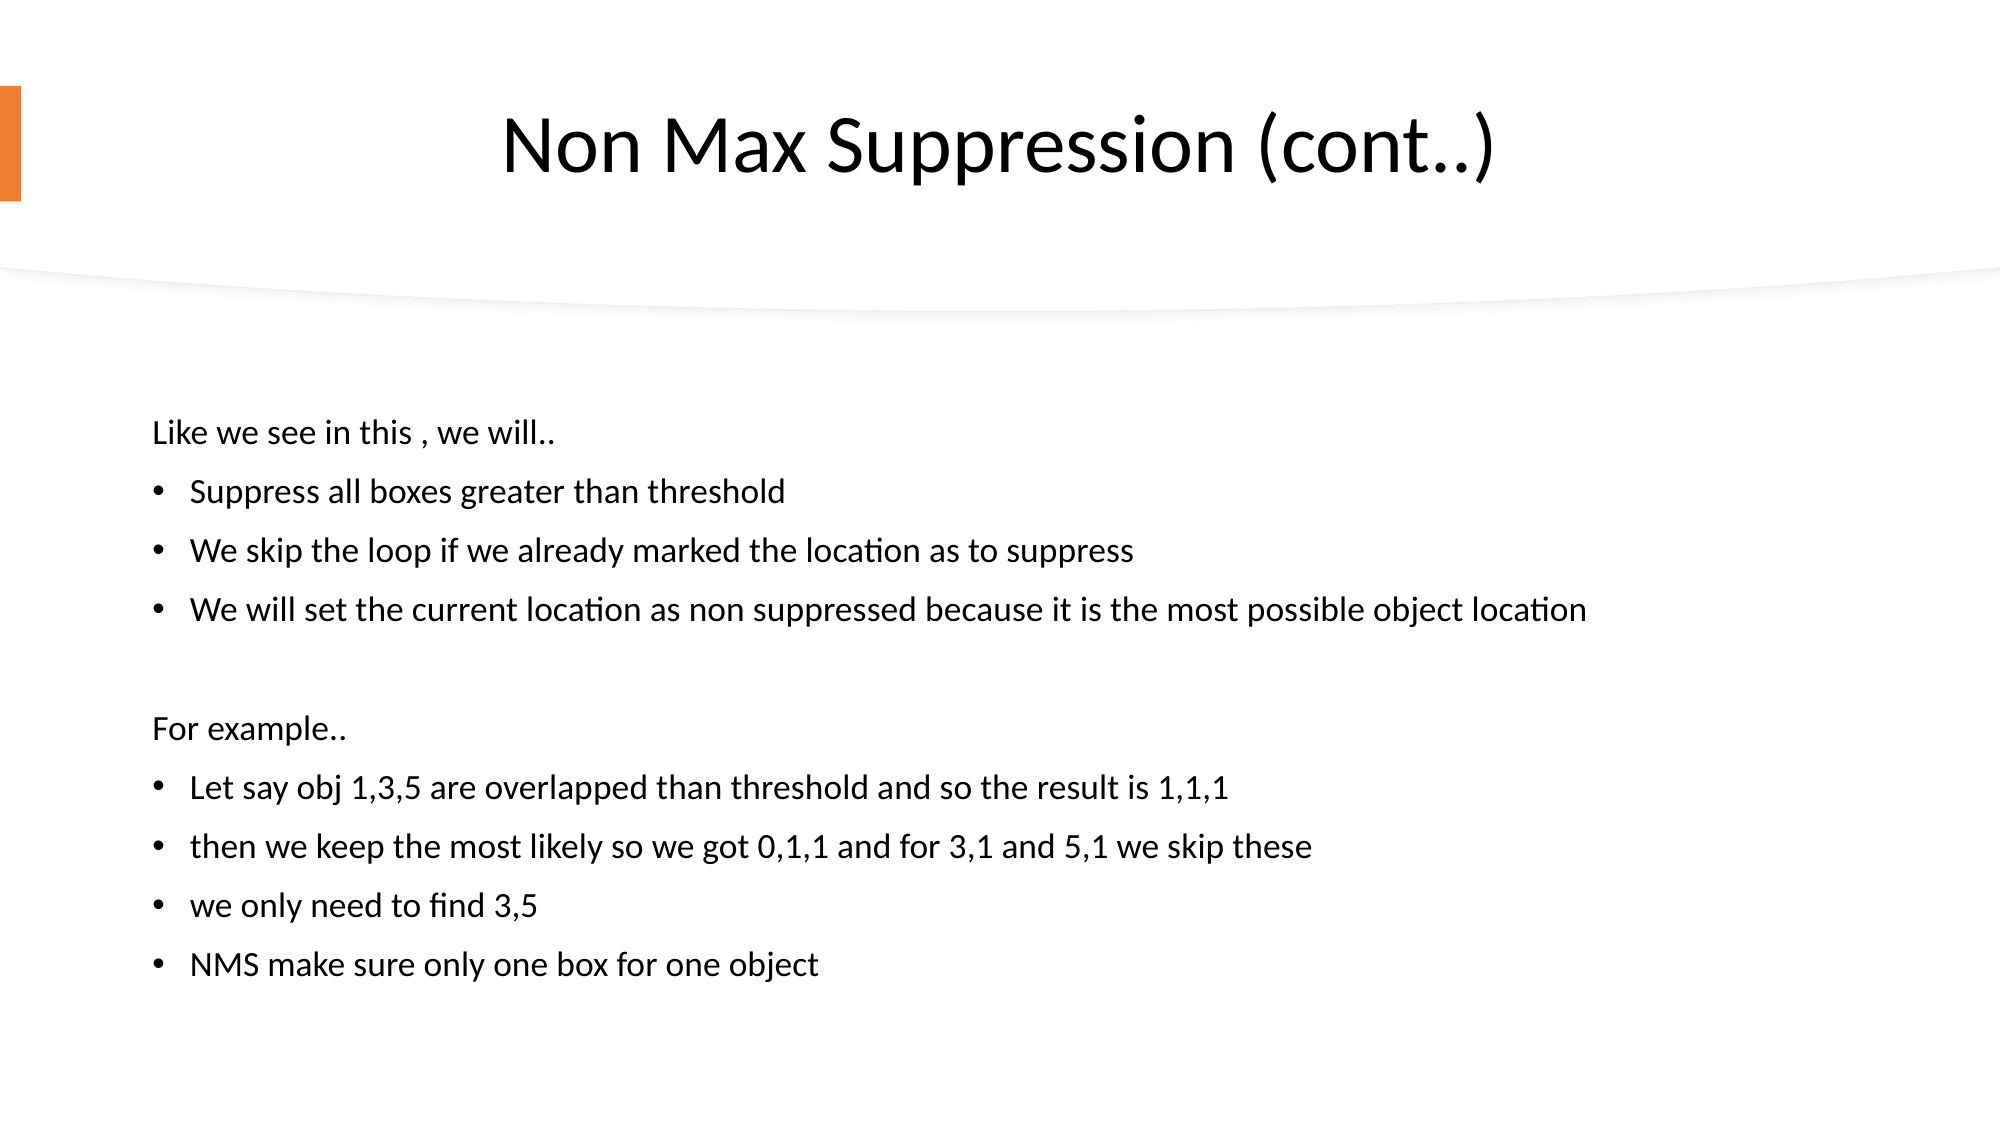

# Non Max Suppression (cont..)

Like we see in this , we will..
Suppress all boxes greater than threshold
We skip the loop if we already marked the location as to suppress
We will set the current location as non suppressed because it is the most possible object location

For example..
Let say obj 1,3,5 are overlapped than threshold and so the result is 1,1,1
then we keep the most likely so we got 0,1,1 and for 3,1 and 5,1 we skip these
we only need to find 3,5
NMS make sure only one box for one object